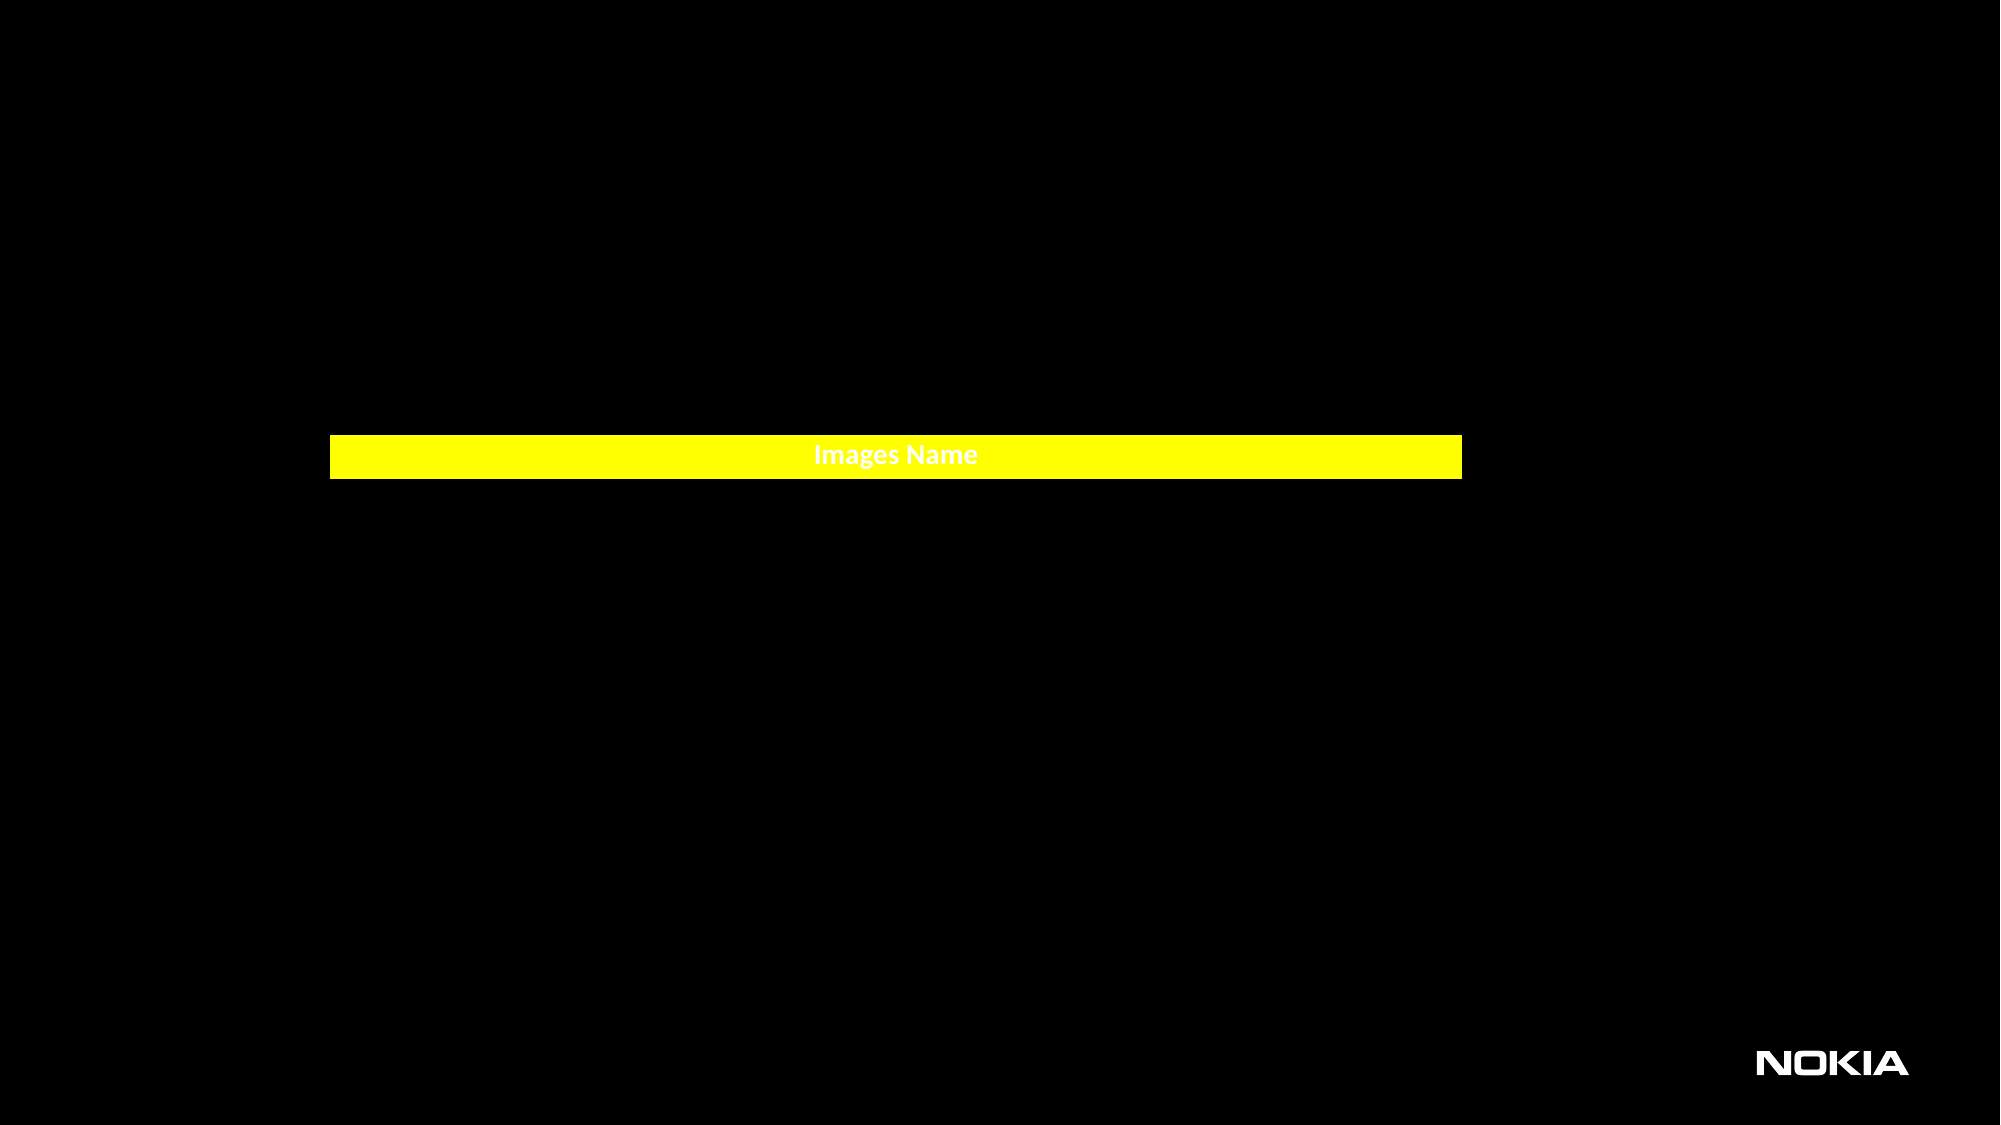

NPC Deployment Preparation cont..
CSAR Package:

Images required for NPC and Maestro:

| Images Name |
| --- |
| AUXILIARY QCOW2 |
| CDR QCOW2 |
| DATABASE QCOW2 |
| SM\_APP QCOW2 |
| COMMON\_SERVICES QCOW2 |
| DIAMETER\_IOH QCOW2 |
| POLICY\_CHARGING\_APP QCOW2 |
| OAME QCOW2 |
| LOADBALANCER\_ME QCOW2 |
| LOADBALANCER\_SMIG QCOW2 |
| Maestro-HOT-2102.0.0-R1-73.yaml |
| Maestro-2102.0.0-R1-73.qcow2 |